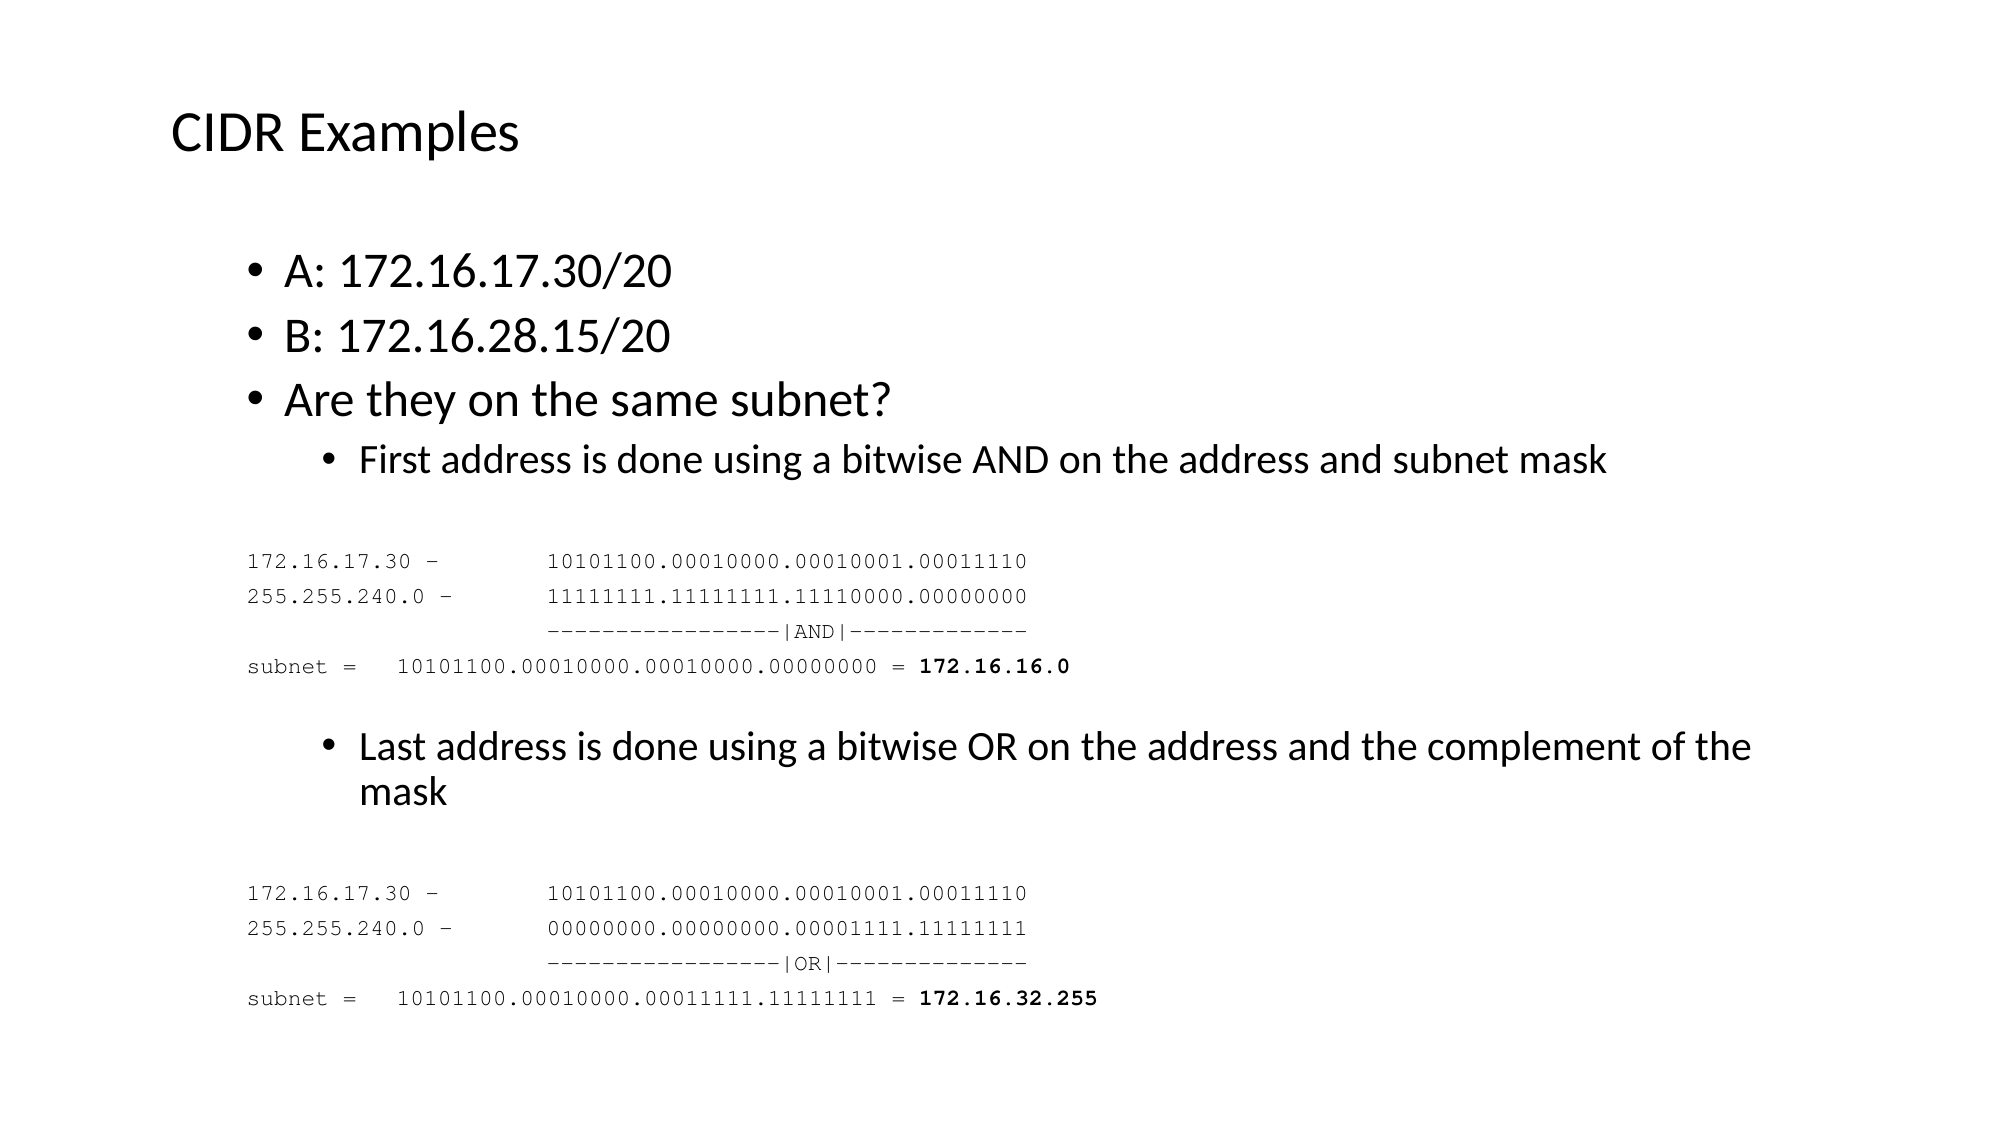

# CIDR Examples
A: 172.16.17.30/20
B: 172.16.28.15/20
Are they on the same subnet?
First address is done using a bitwise AND on the address and subnet mask

172.16.17.30 - 	10101100.00010000.00010001.00011110
255.255.240.0 - 	11111111.11111111.11110000.00000000
		-----------------|AND|-------------
subnet = 	10101100.00010000.00010000.00000000 = 172.16.16.0

Last address is done using a bitwise OR on the address and the complement of the  mask

172.16.17.30 - 	10101100.00010000.00010001.00011110
255.255.240.0 - 	00000000.00000000.00001111.11111111
		-----------------|OR|--------------
subnet = 	10101100.00010000.00011111.11111111 = 172.16.32.255